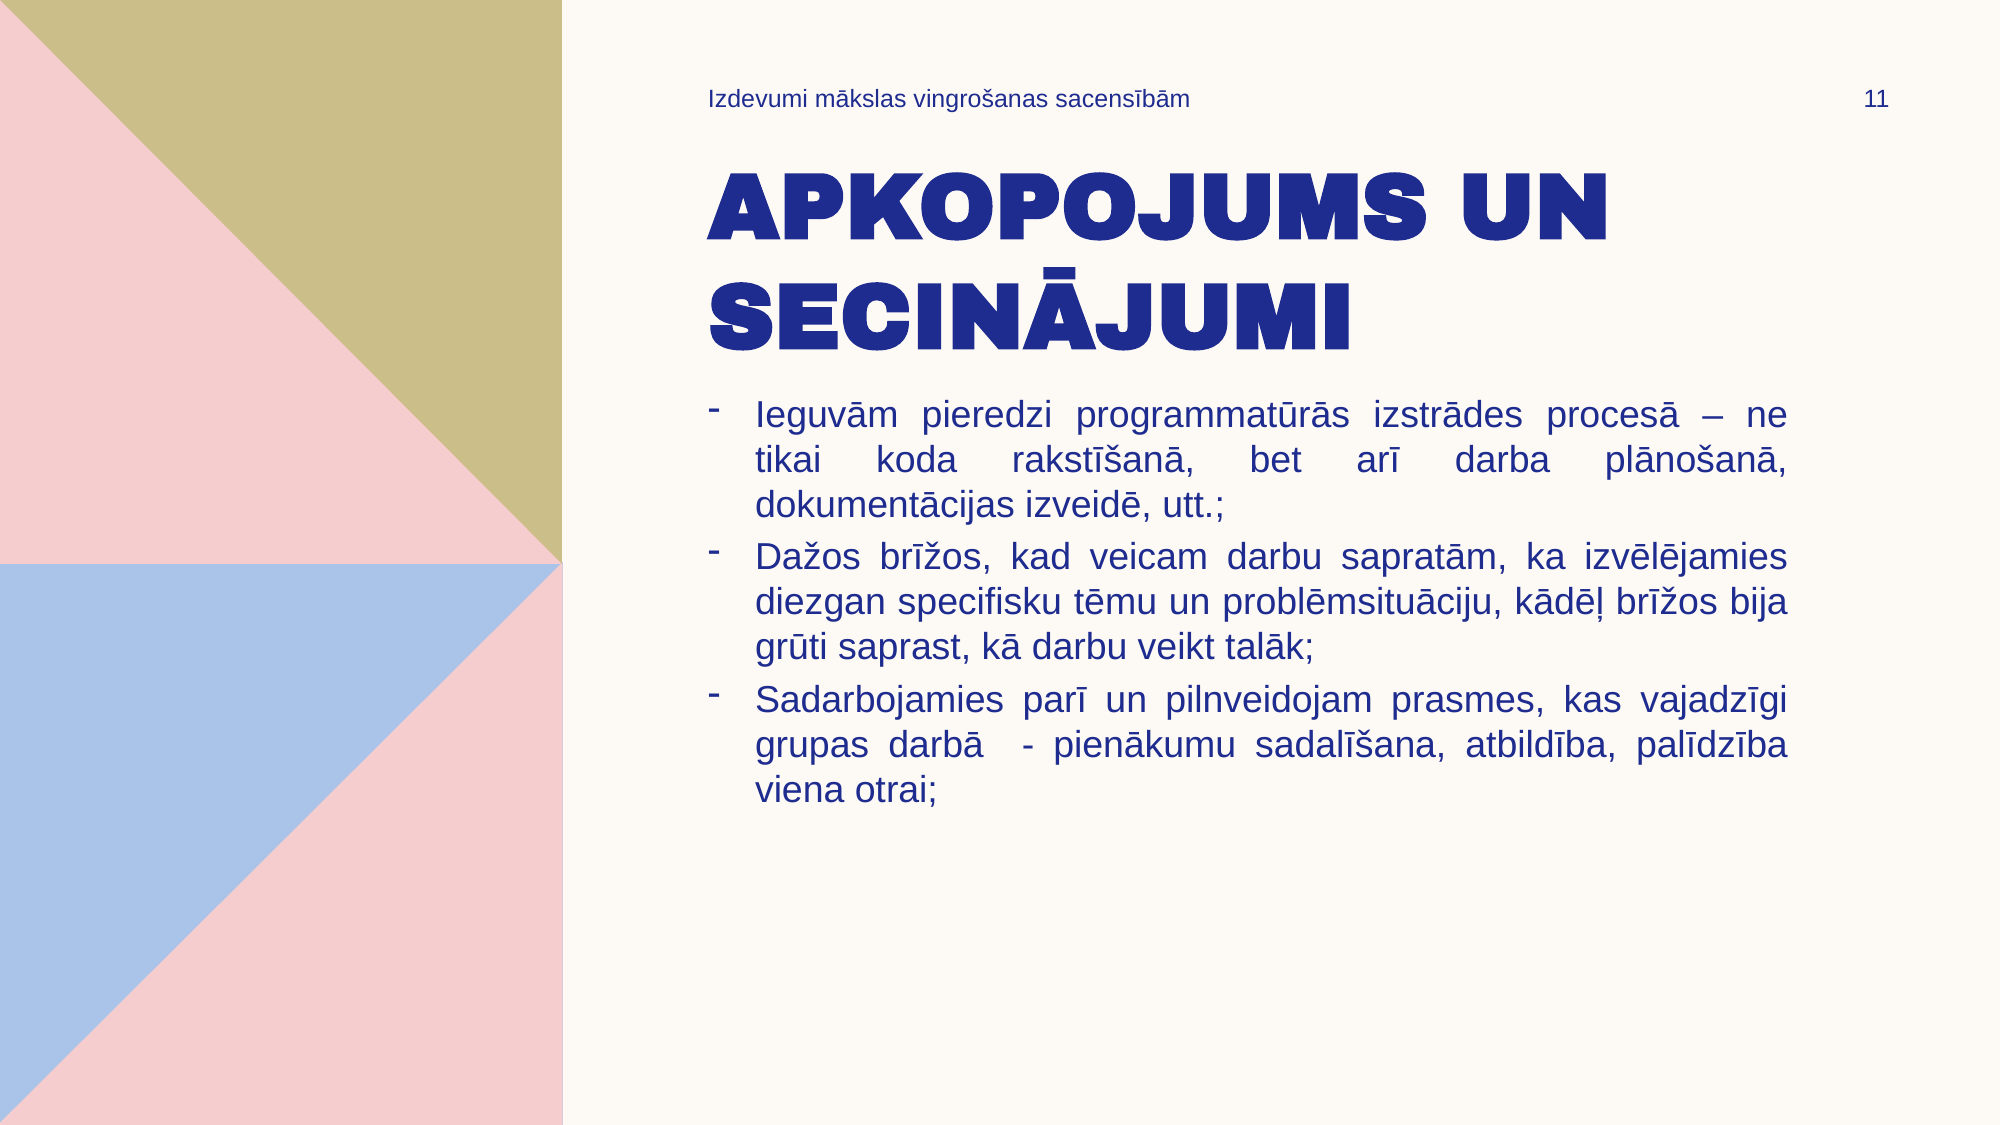

Izdevumi mākslas vingrošanas sacensībām
11
# Apkopojums un Secinājumi
Ieguvām pieredzi programmatūrās izstrādes procesā – ne tikai koda rakstīšanā, bet arī darba plānošanā, dokumentācijas izveidē, utt.;
Dažos brīžos, kad veicam darbu sapratām, ka izvēlējamies diezgan specifisku tēmu un problēmsituāciju, kādēļ brīžos bija grūti saprast, kā darbu veikt talāk;
Sadarbojamies parī un pilnveidojam prasmes, kas vajadzīgi grupas darbā  - pienākumu sadalīšana, atbildība, palīdzība viena otrai;